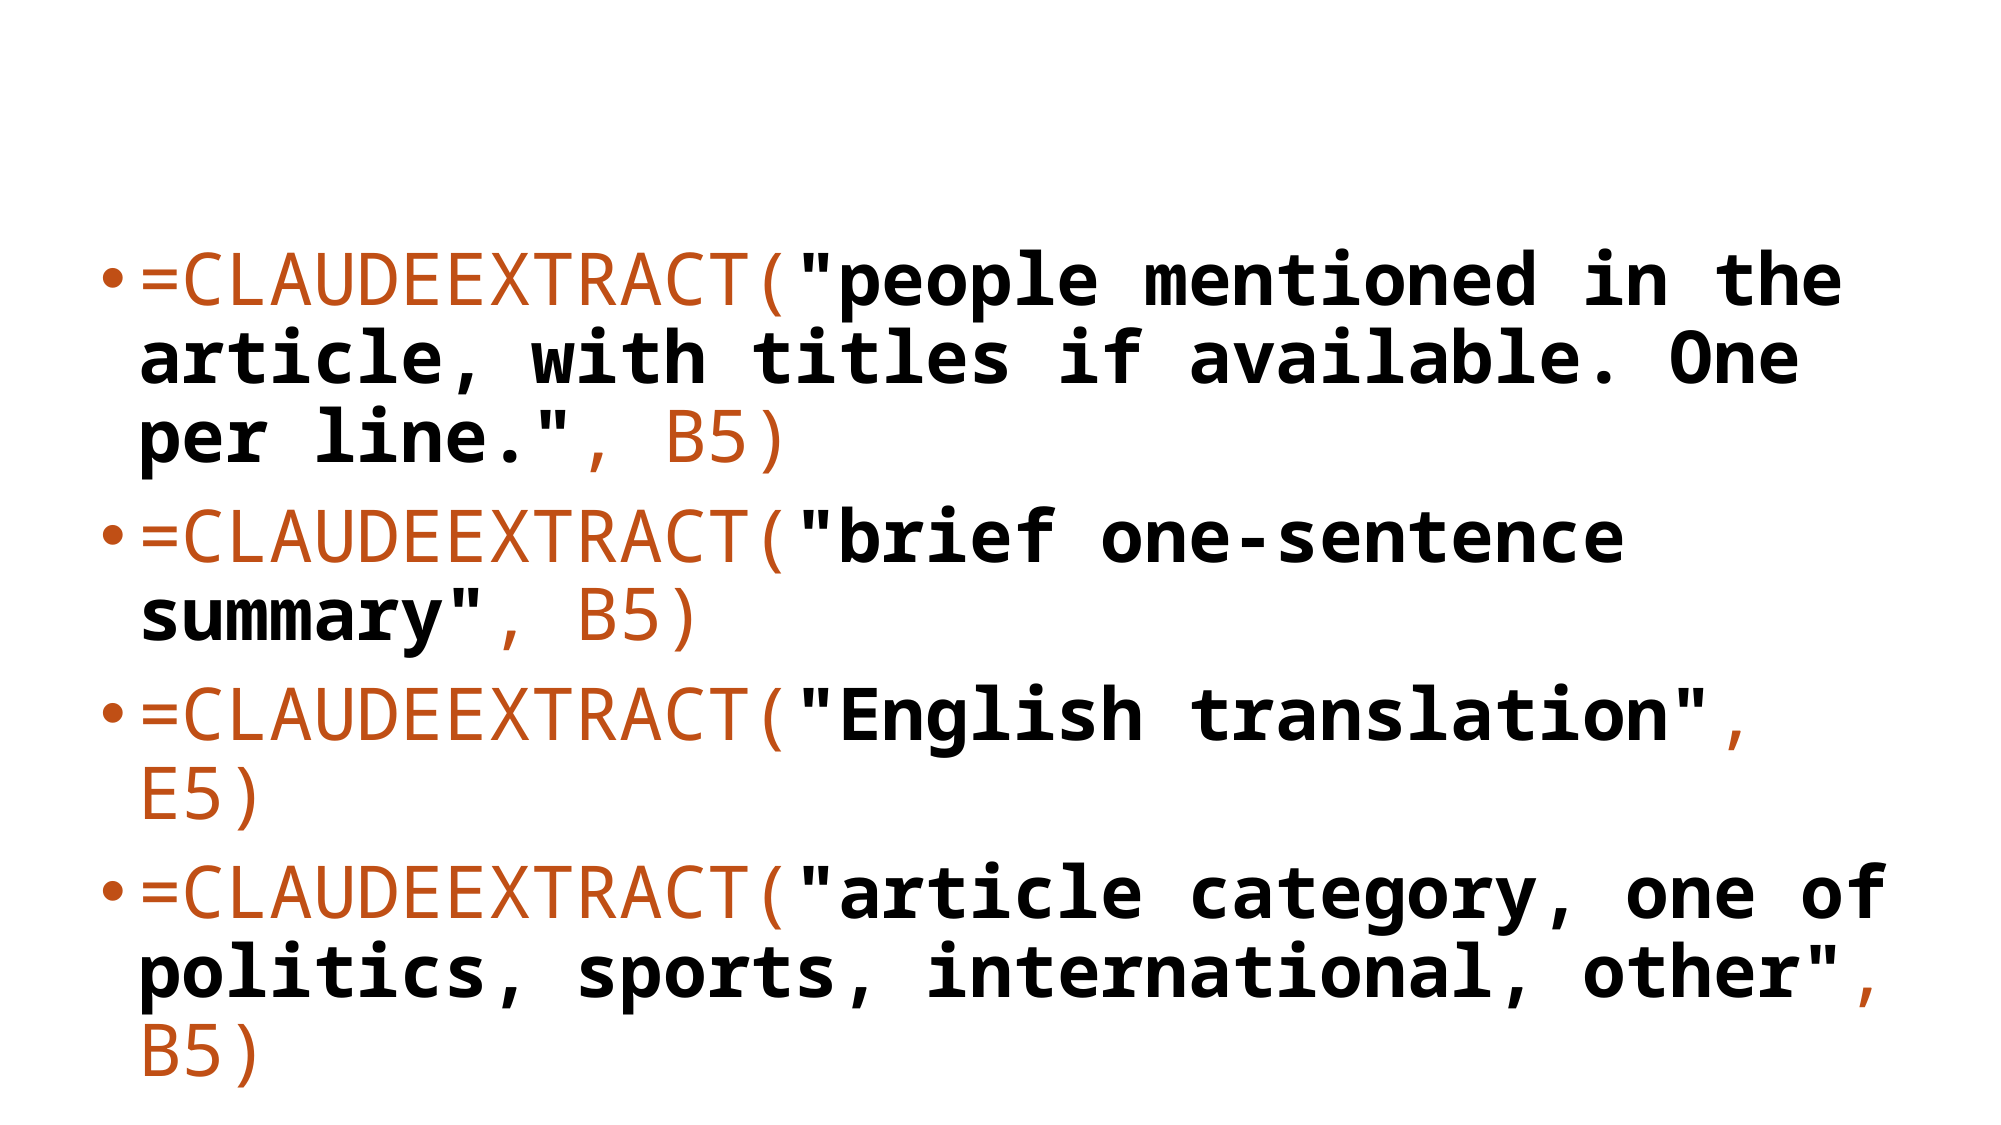

=CLAUDEEXTRACT("people mentioned in the article, with titles if available. One per line.", B5)
=CLAUDEEXTRACT("brief one-sentence summary", B5)
=CLAUDEEXTRACT("English translation", E5)
=CLAUDEEXTRACT("article category, one of politics, sports, international, other", B5)